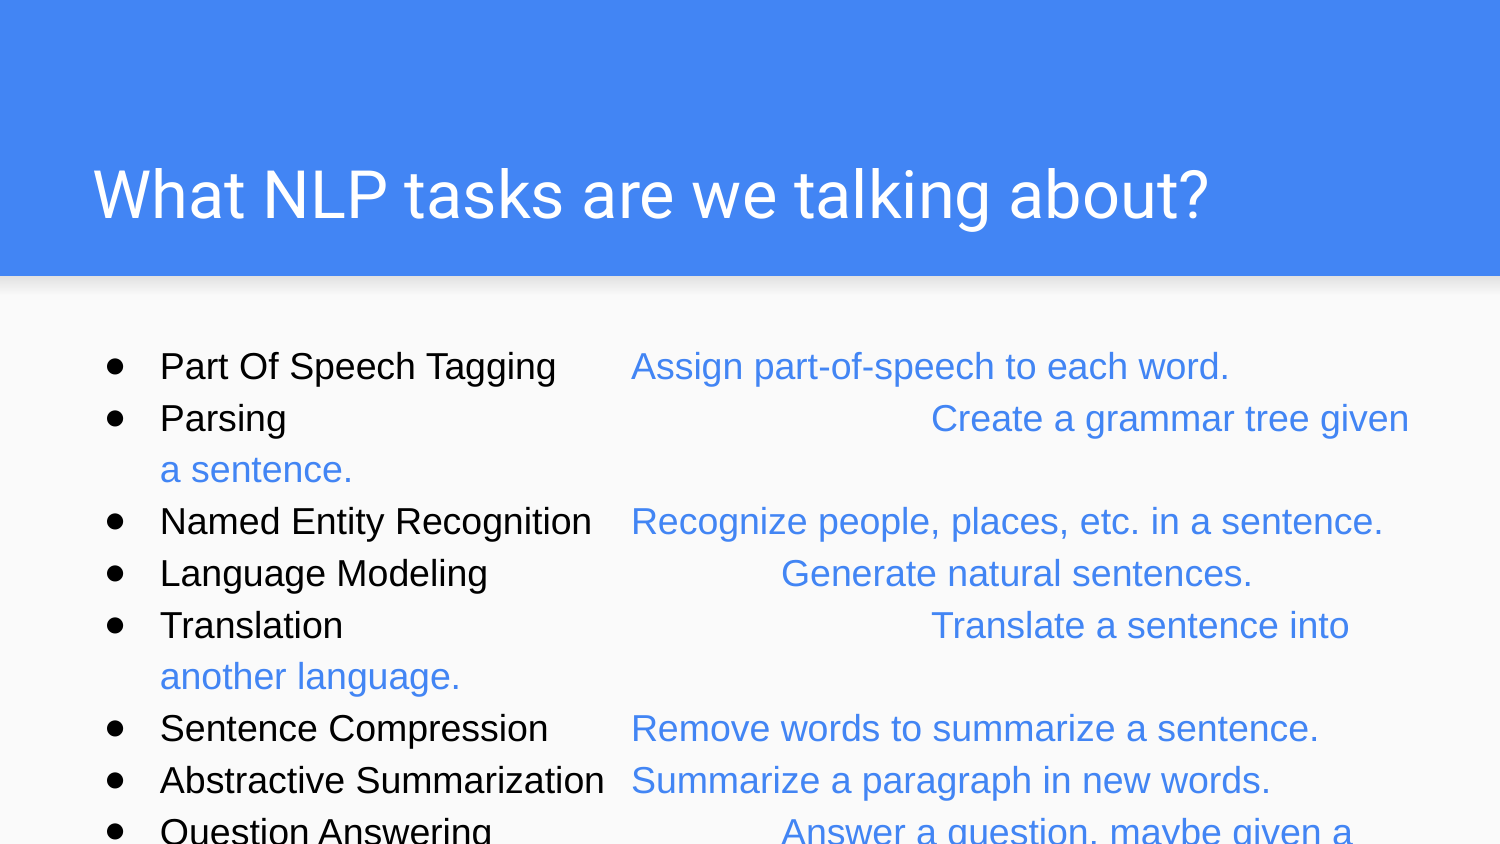

# What NLP tasks are we talking about?
Part Of Speech Tagging	  Assign part-of-speech to each word.
Parsing					  Create a grammar tree given a sentence.
Named Entity Recognition	  Recognize people, places, etc. in a sentence.
Language Modeling		  Generate natural sentences.
Translation				  Translate a sentence into another language.
Sentence Compression	  Remove words to summarize a sentence.
Abstractive Summarization	  Summarize a paragraph in new words.
Question Answering		  Answer a question, maybe given a passage.
….